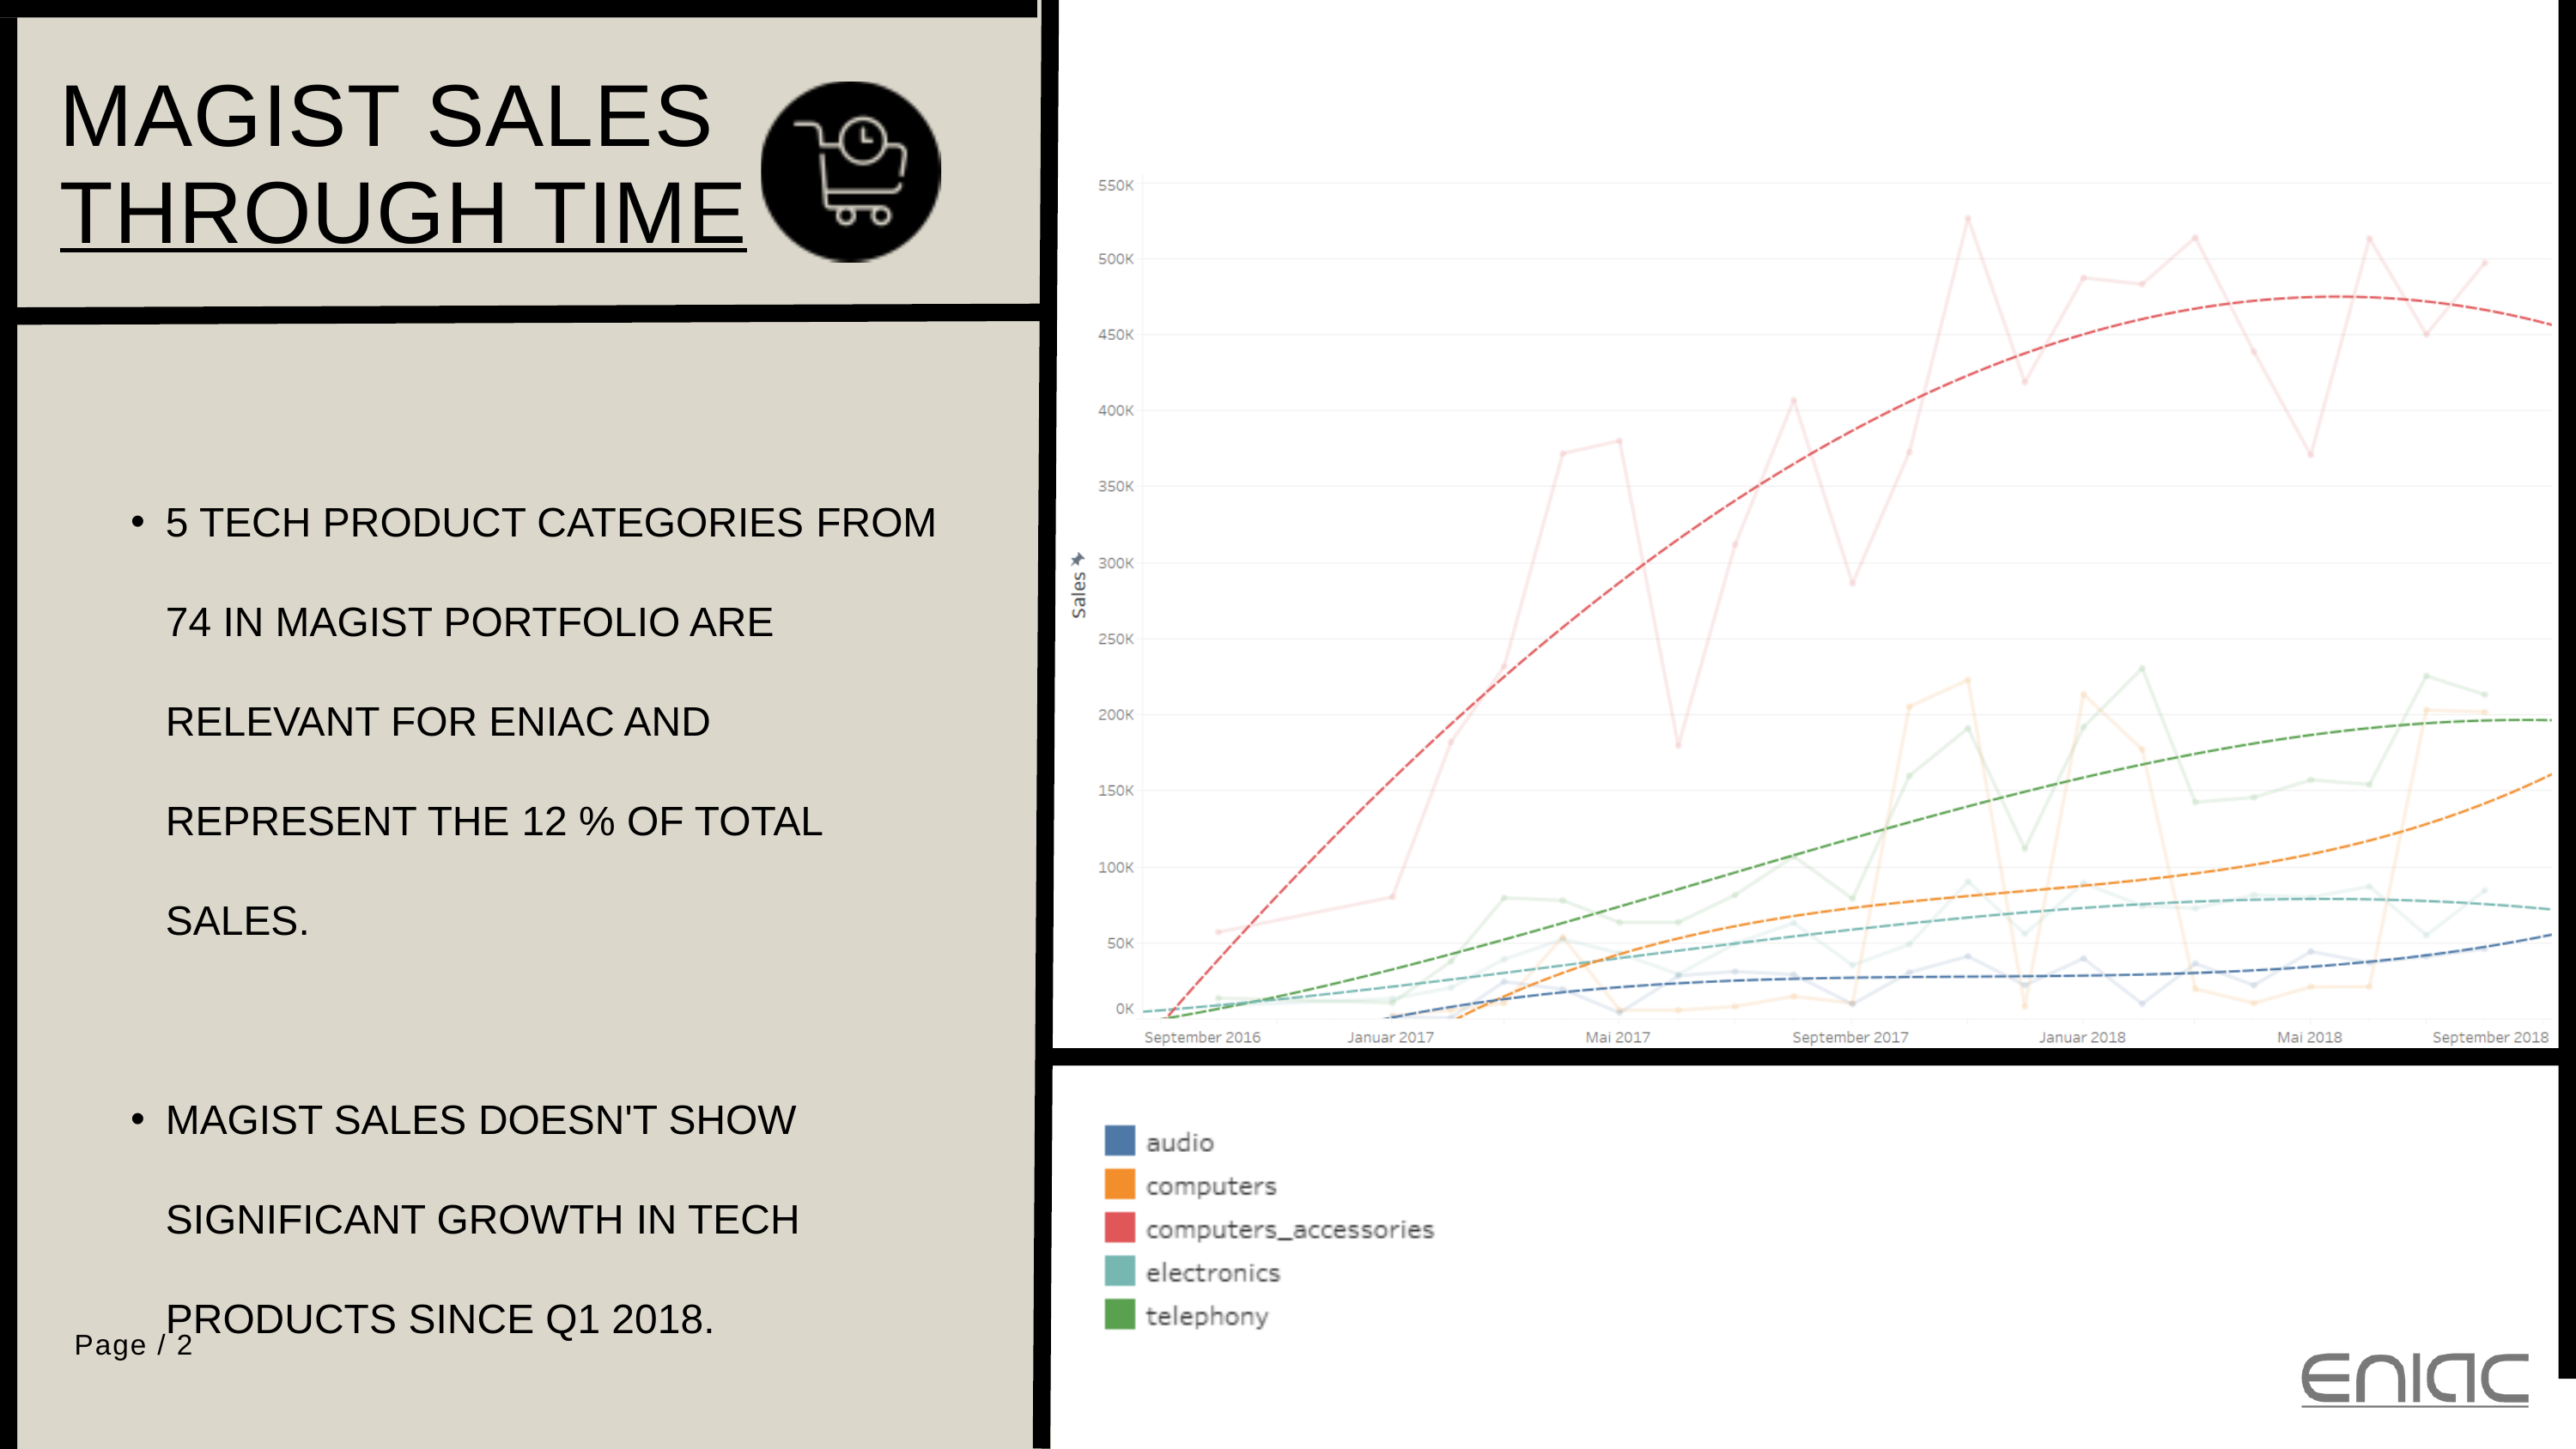

MAGIST SALES THROUGH TIME

5 TECH PRODUCT CATEGORIES FROM 74 IN MAGIST PORTFOLIO ARE RELEVANT FOR ENIAC AND REPRESENT THE 12 % OF TOTAL SALES.

MAGIST SALES DOESN'T SHOW SIGNIFICANT GROWTH IN TECH PRODUCTS SINCE Q1 2018.

Page / 2